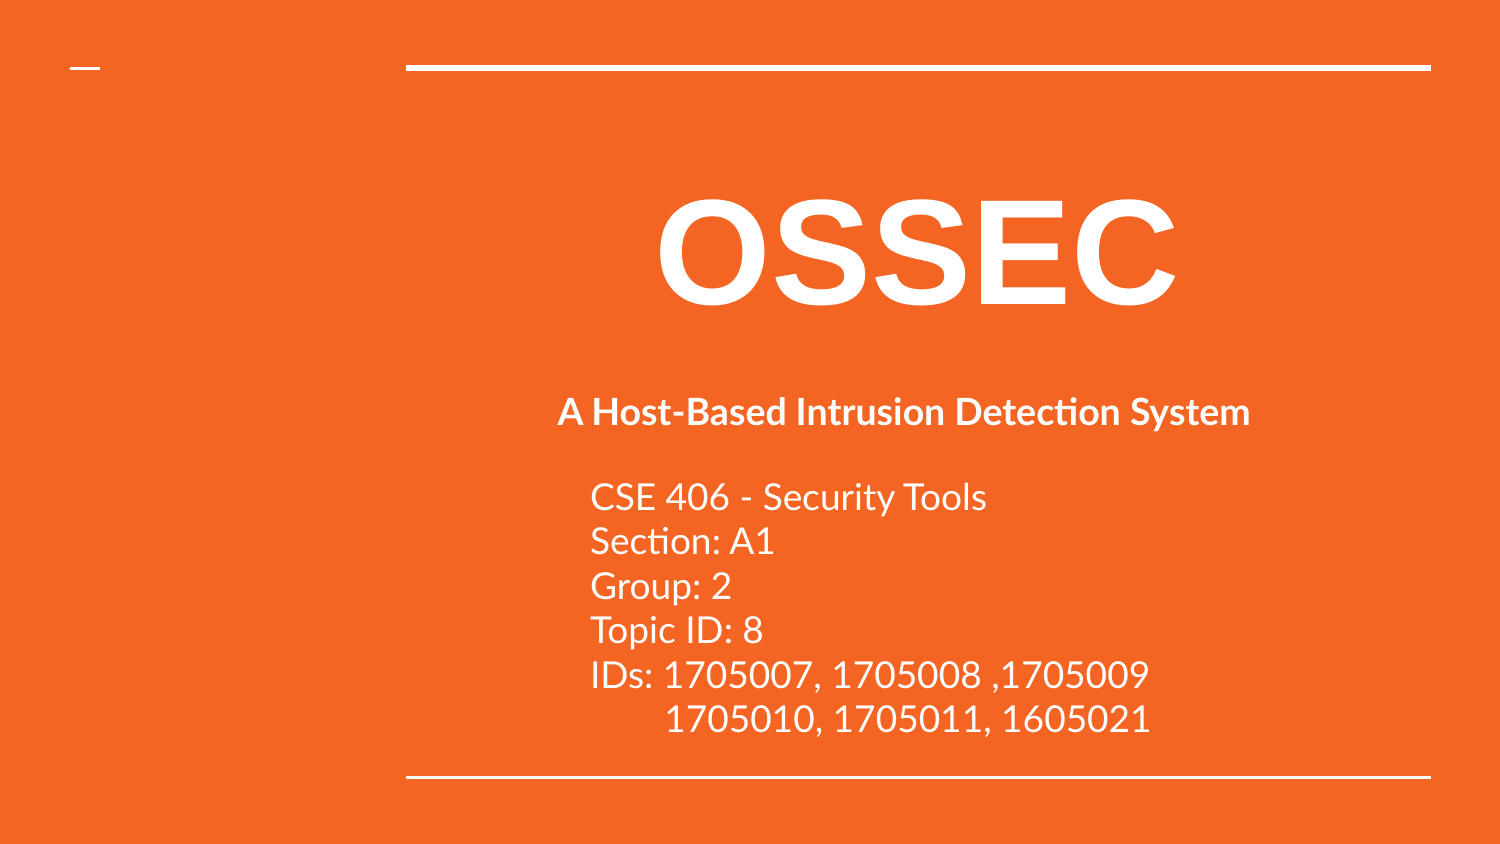

# OSSEC
A Host-Based Intrusion Detection System
CSE 406 - Security Tools
Section: A1
Group: 2
Topic ID: 8
IDs: 1705007, 1705008 ,1705009
1705010, 1705011, 1605021